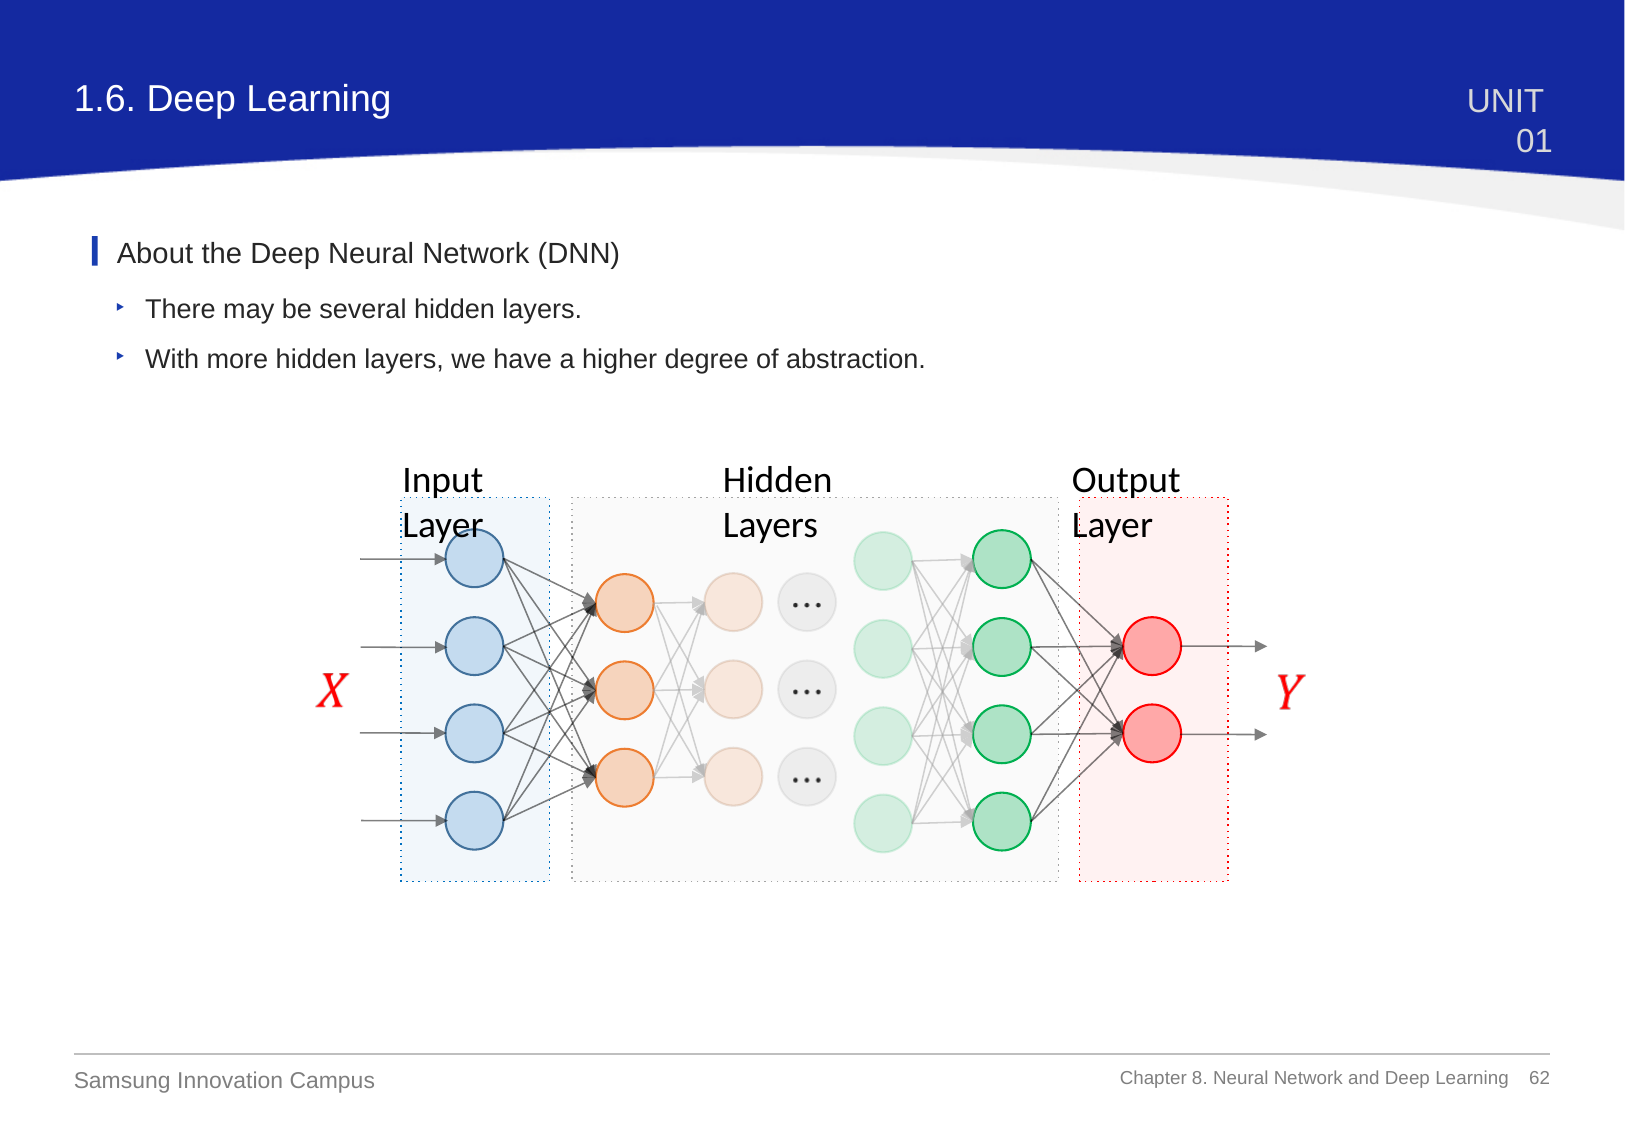

1.6. Deep Learning
UNIT  01
About the Deep Neural Network (DNN)

There may be several hidden layers.
With more hidden layers, we have a higher degree of abstraction.
Input Layer
Hidden Layers
Output Layer